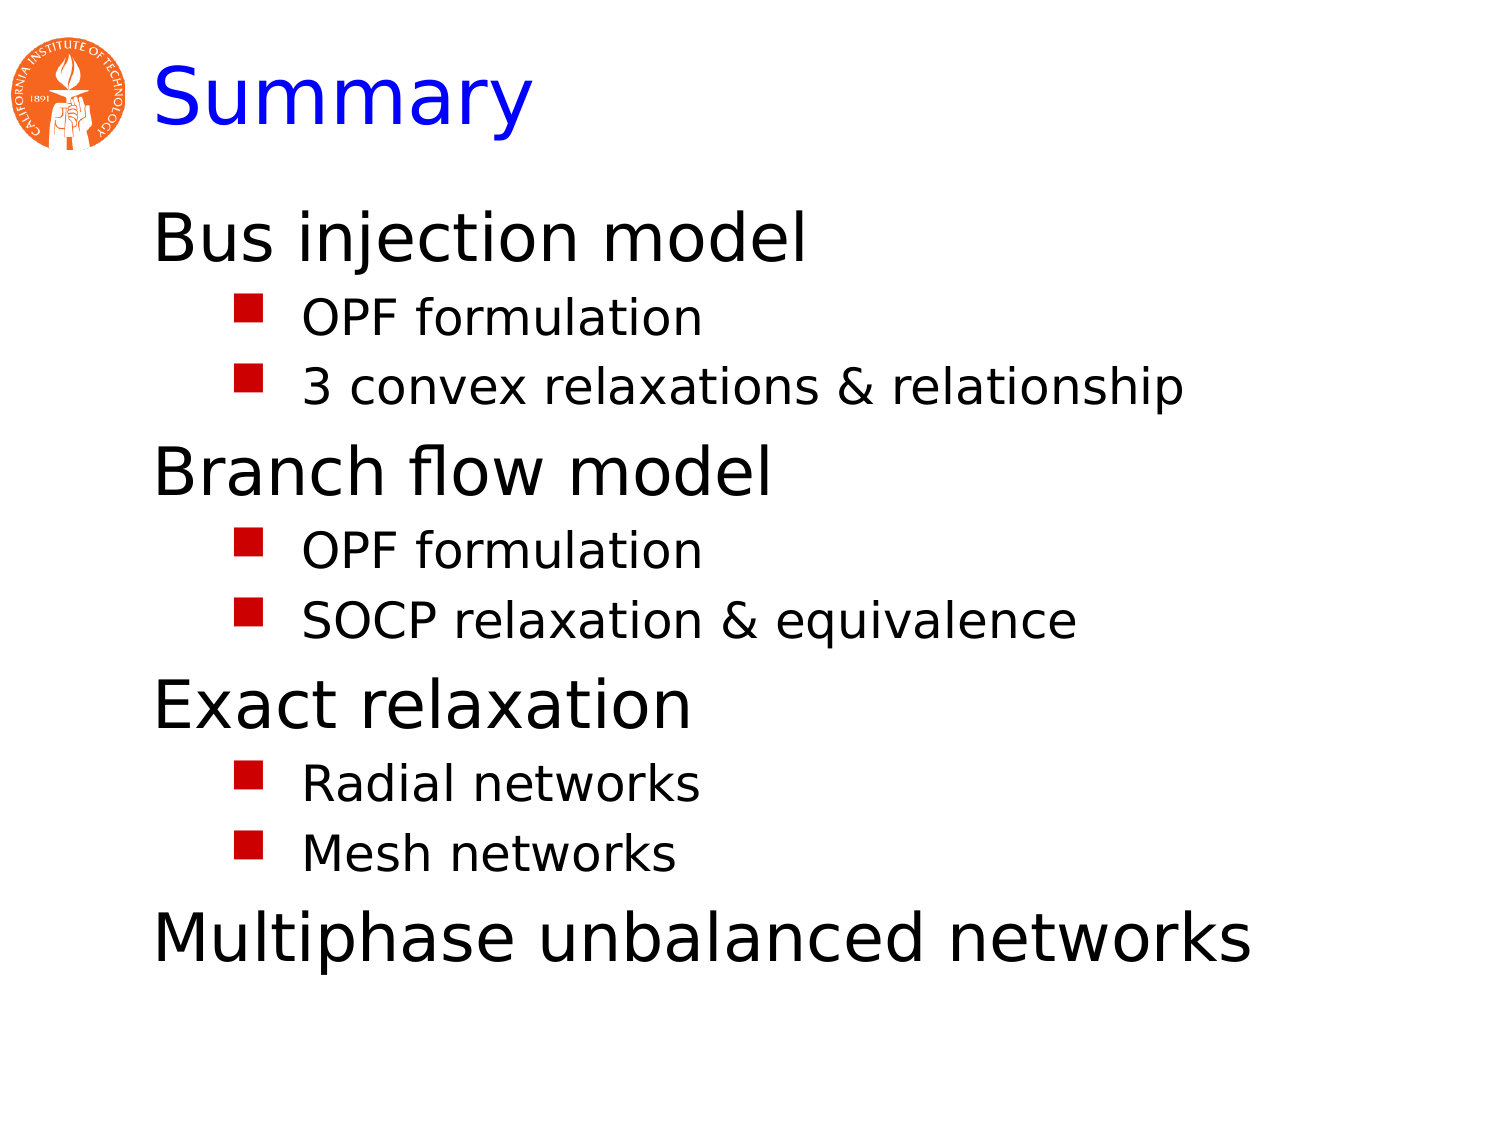

# Summary
Bus injection model
OPF formulation
3 convex relaxations & relationship
Branch flow model
OPF formulation
SOCP relaxation & equivalence
Exact relaxation
Radial networks
Mesh networks
Multiphase unbalanced networks